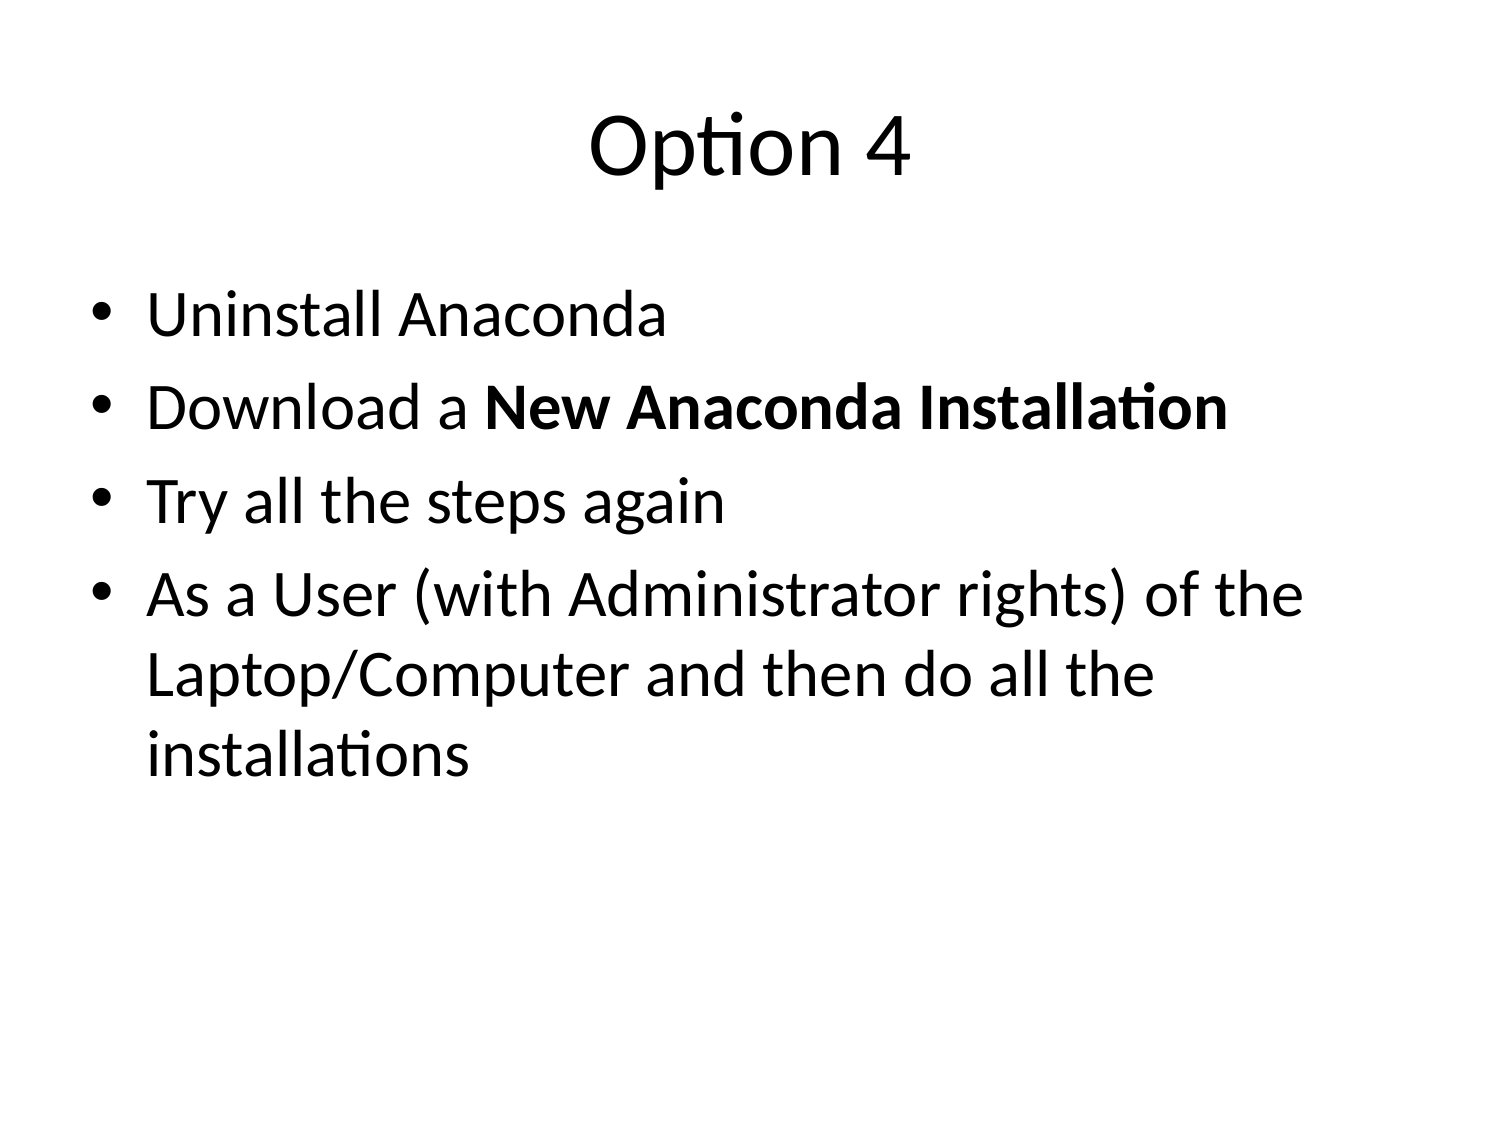

# Option 4
Uninstall Anaconda
Download a New Anaconda Installation
Try all the steps again
As a User (with Administrator rights) of the Laptop/Computer and then do all the installations